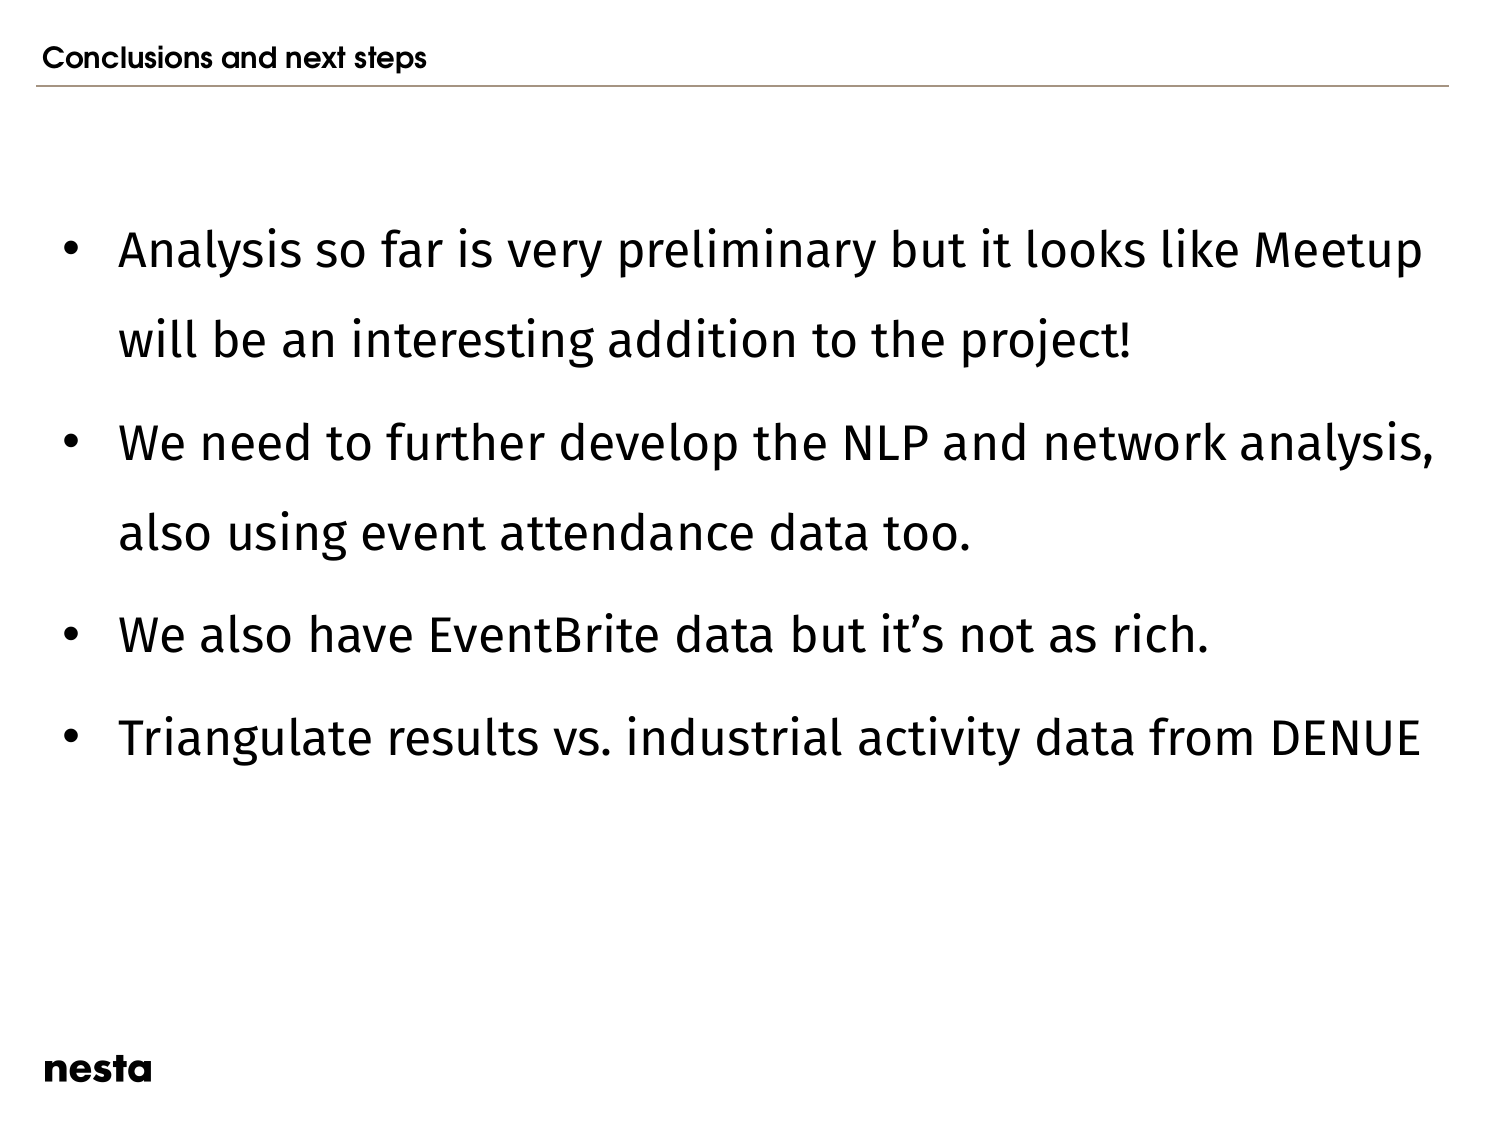

Conclusions and next steps
Analysis so far is very preliminary but it looks like Meetup will be an interesting addition to the project!
We need to further develop the NLP and network analysis, also using event attendance data too.
We also have EventBrite data but it’s not as rich.
Triangulate results vs. industrial activity data from DENUE